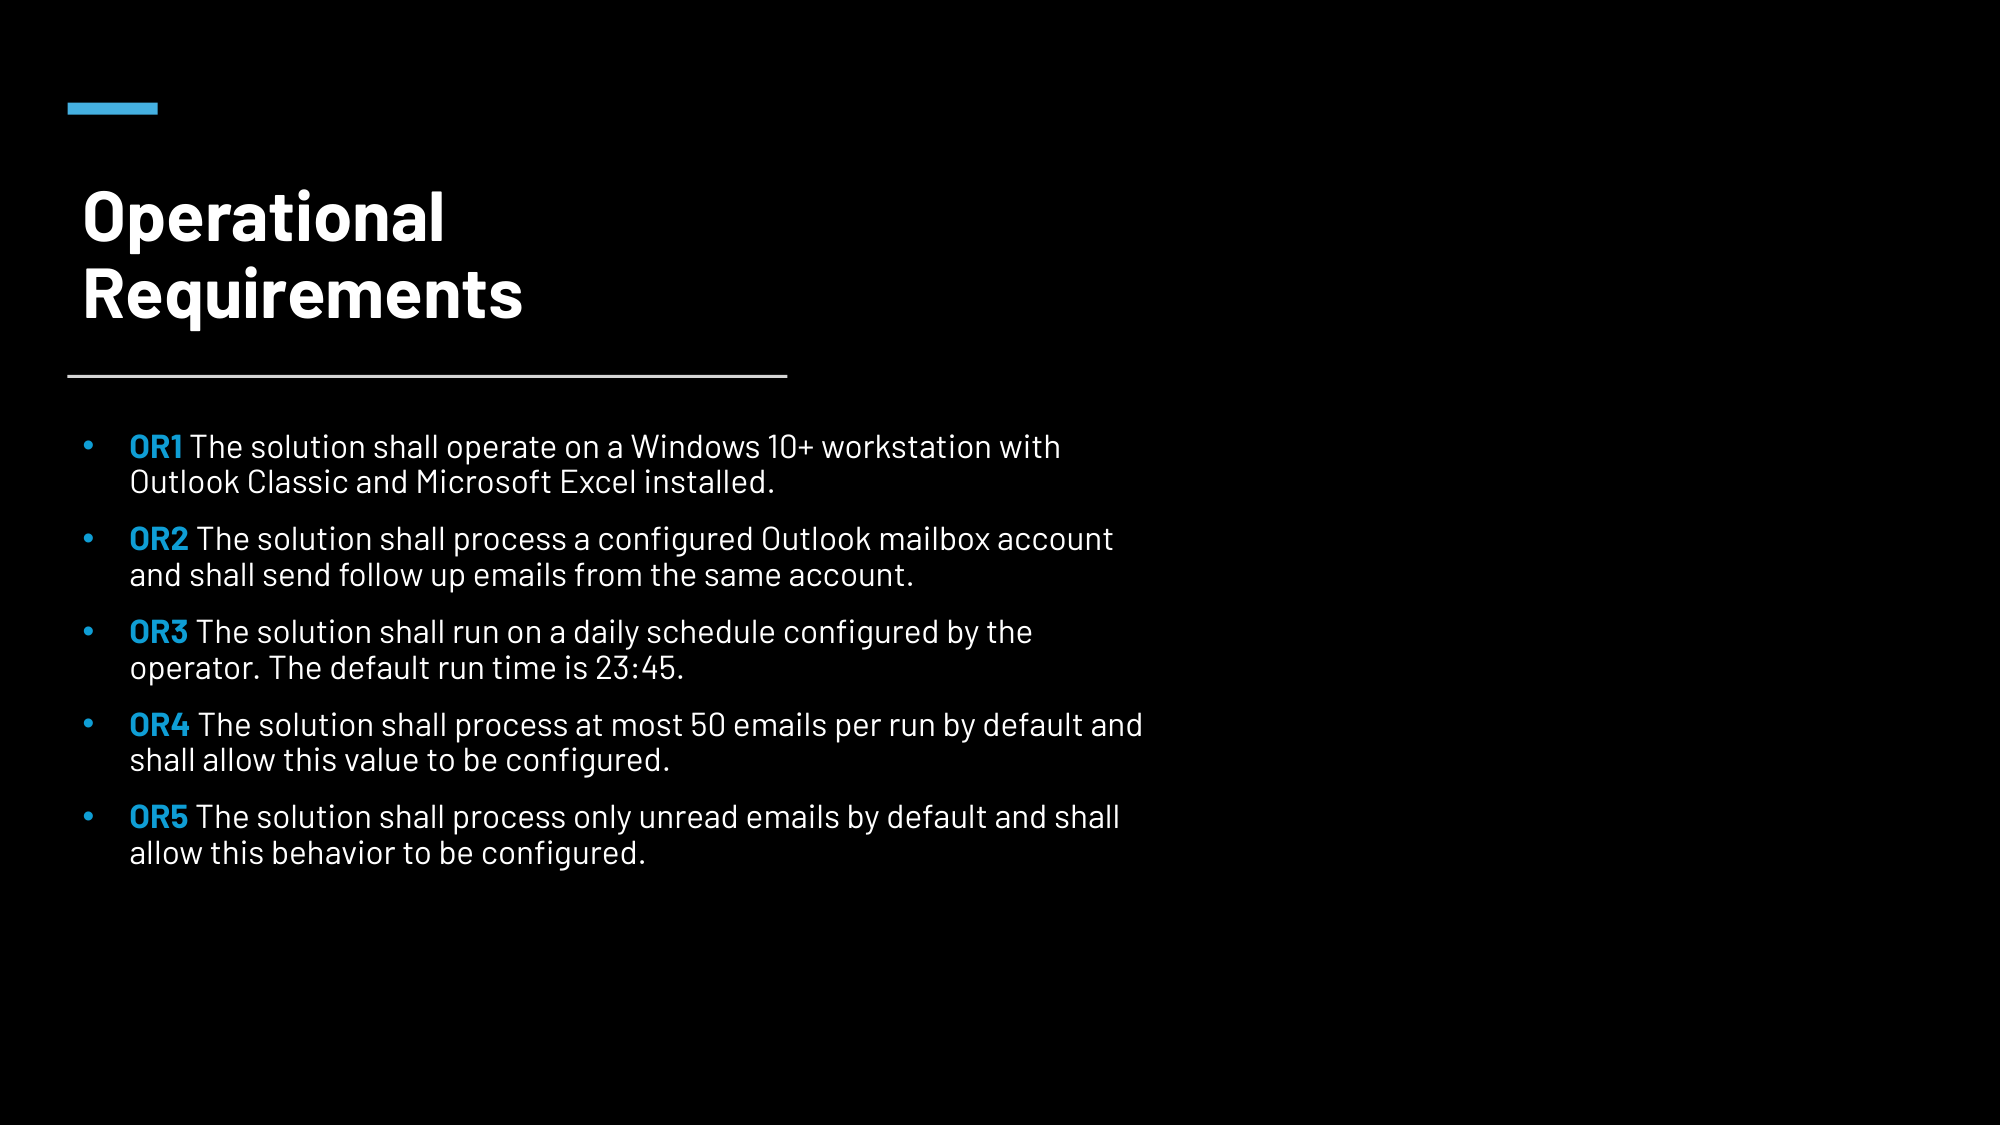

# Operational Requirements

OR1 The solution shall operate on a Windows 10+ workstation with Outlook Classic and Microsoft Excel installed.
OR2 The solution shall process a configured Outlook mailbox account and shall send follow up emails from the same account.
OR3 The solution shall run on a daily schedule configured by the operator. The default run time is 23:45.
OR4 The solution shall process at most 50 emails per run by default and shall allow this value to be configured.
OR5 The solution shall process only unread emails by default and shall allow this behavior to be configured.